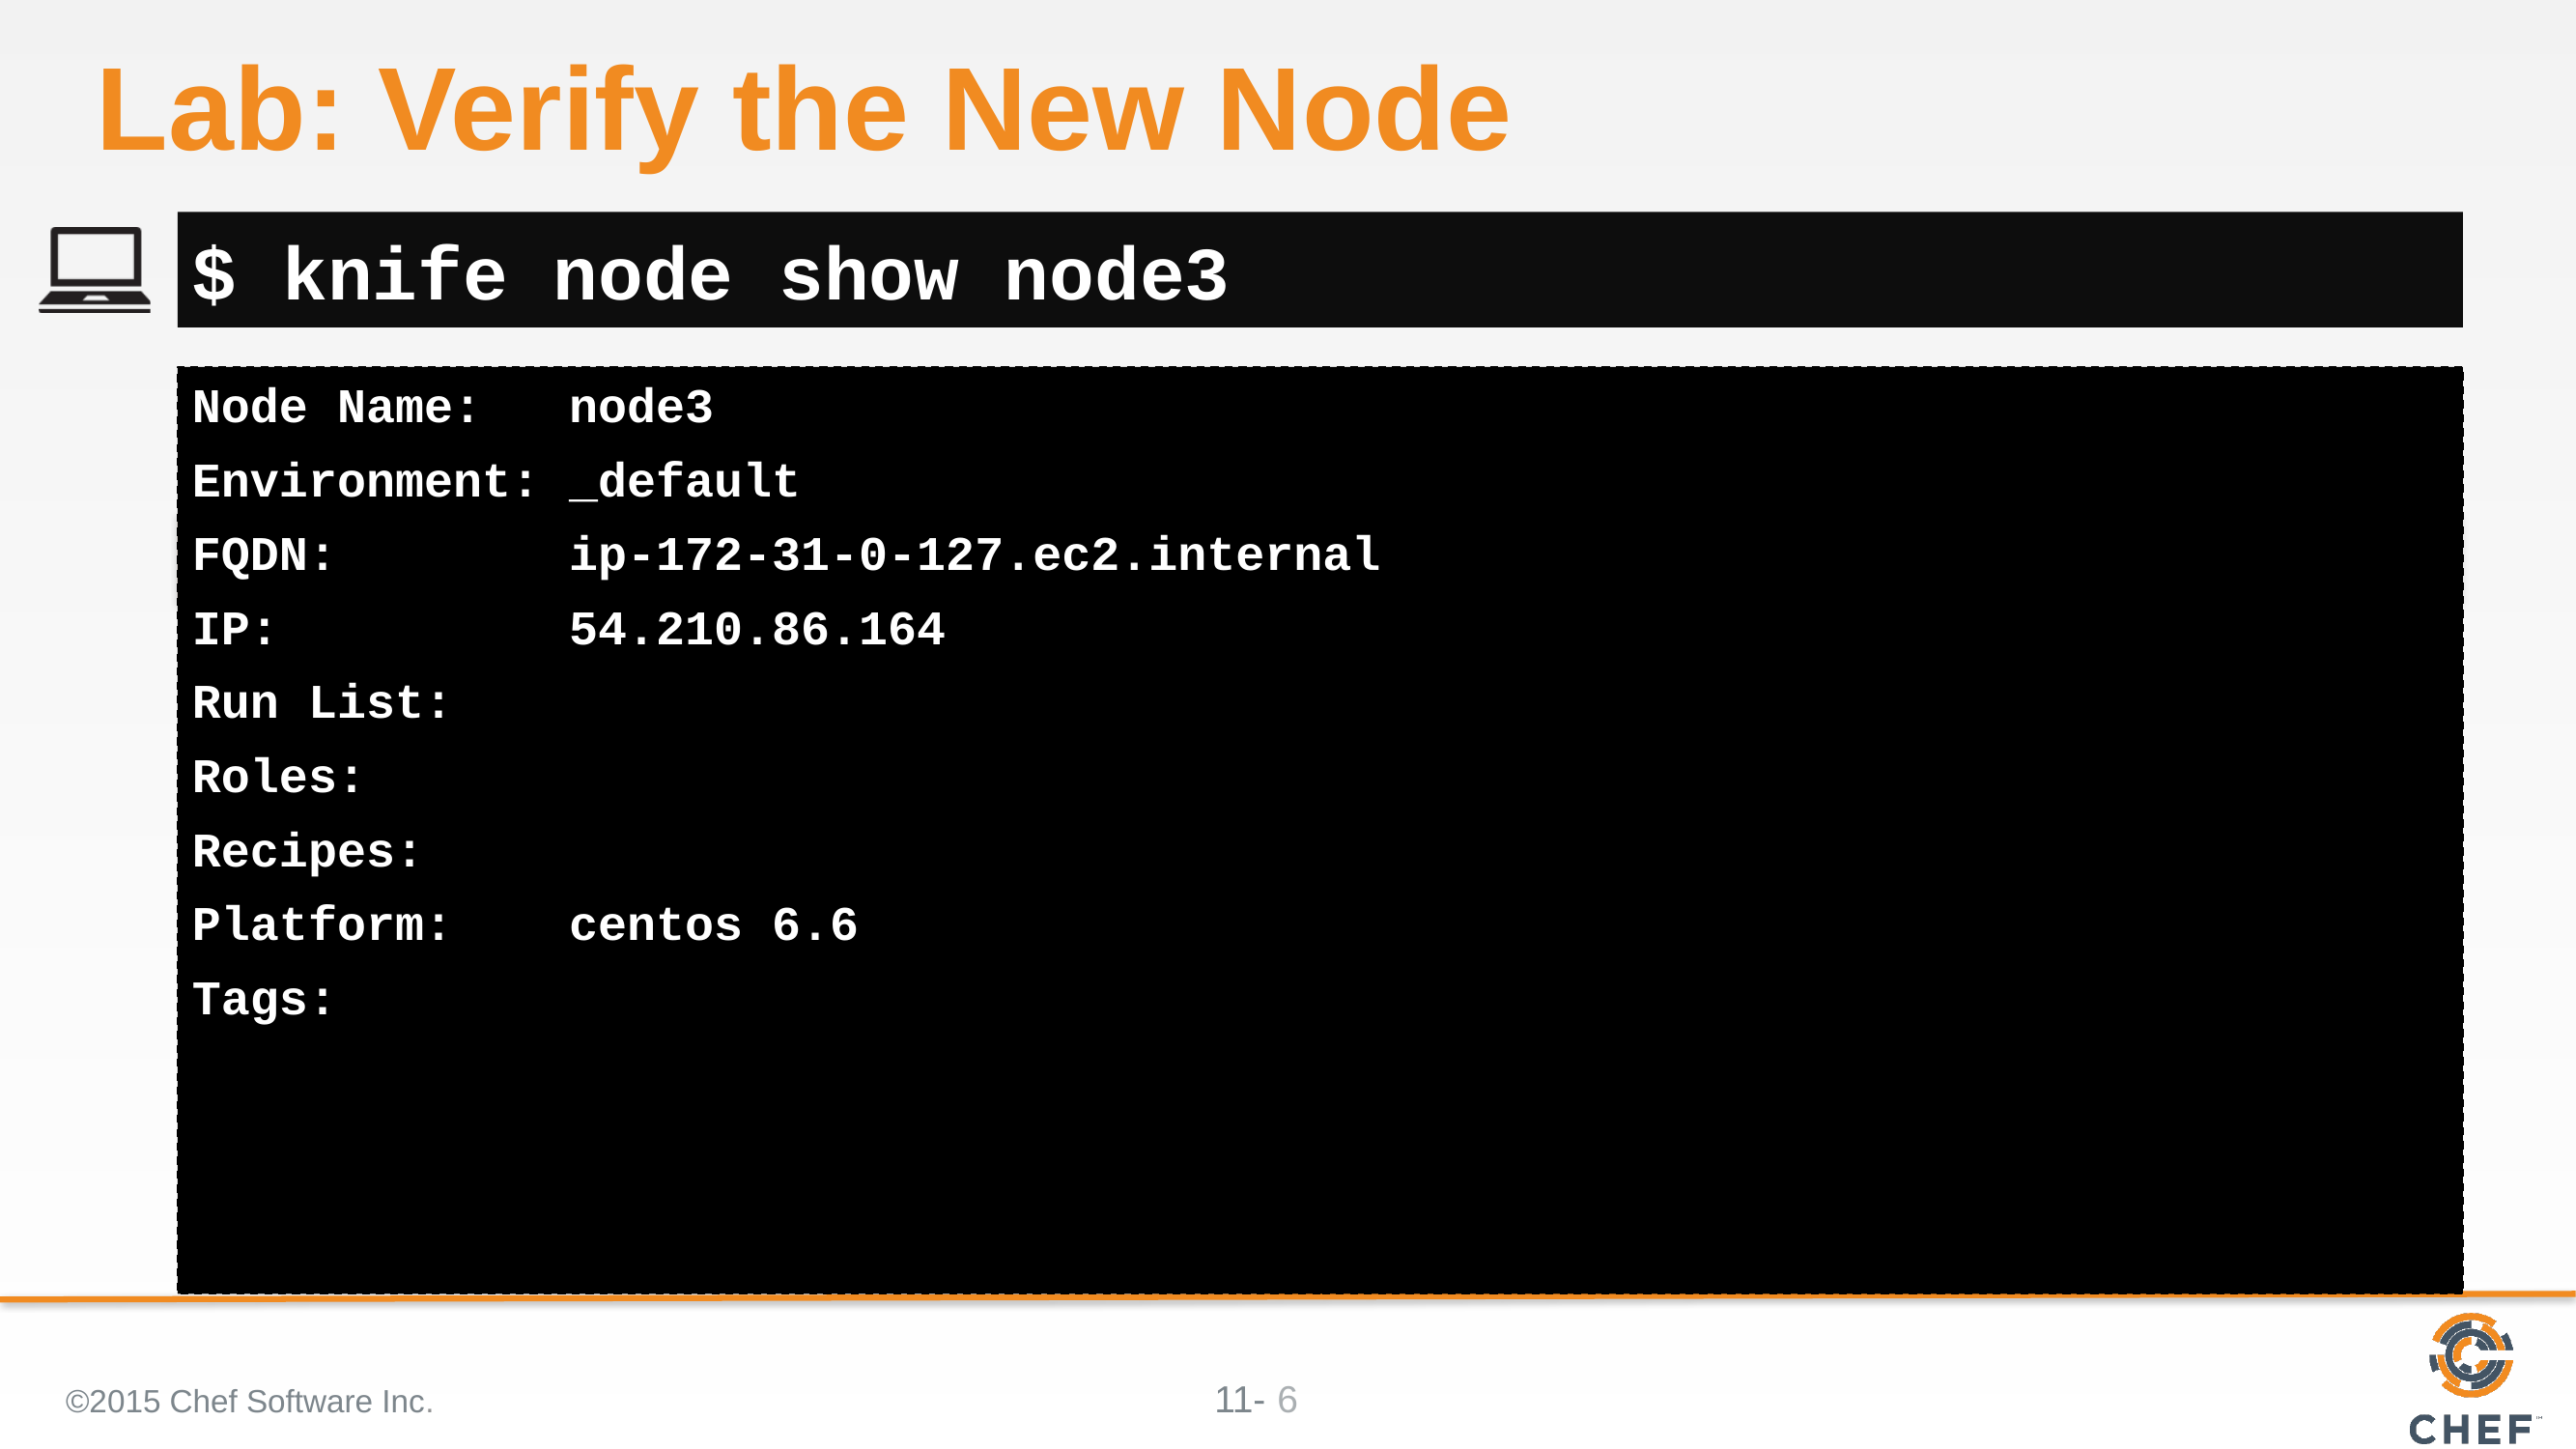

# Lab: Verify the New Node
$ knife node show node3
Node Name:   node3
Environment: _default
FQDN:        ip-172-31-0-127.ec2.internal
IP:          54.210.86.164
Run List:
Roles:
Recipes:
Platform:    centos 6.6
Tags:
©2015 Chef Software Inc.
6